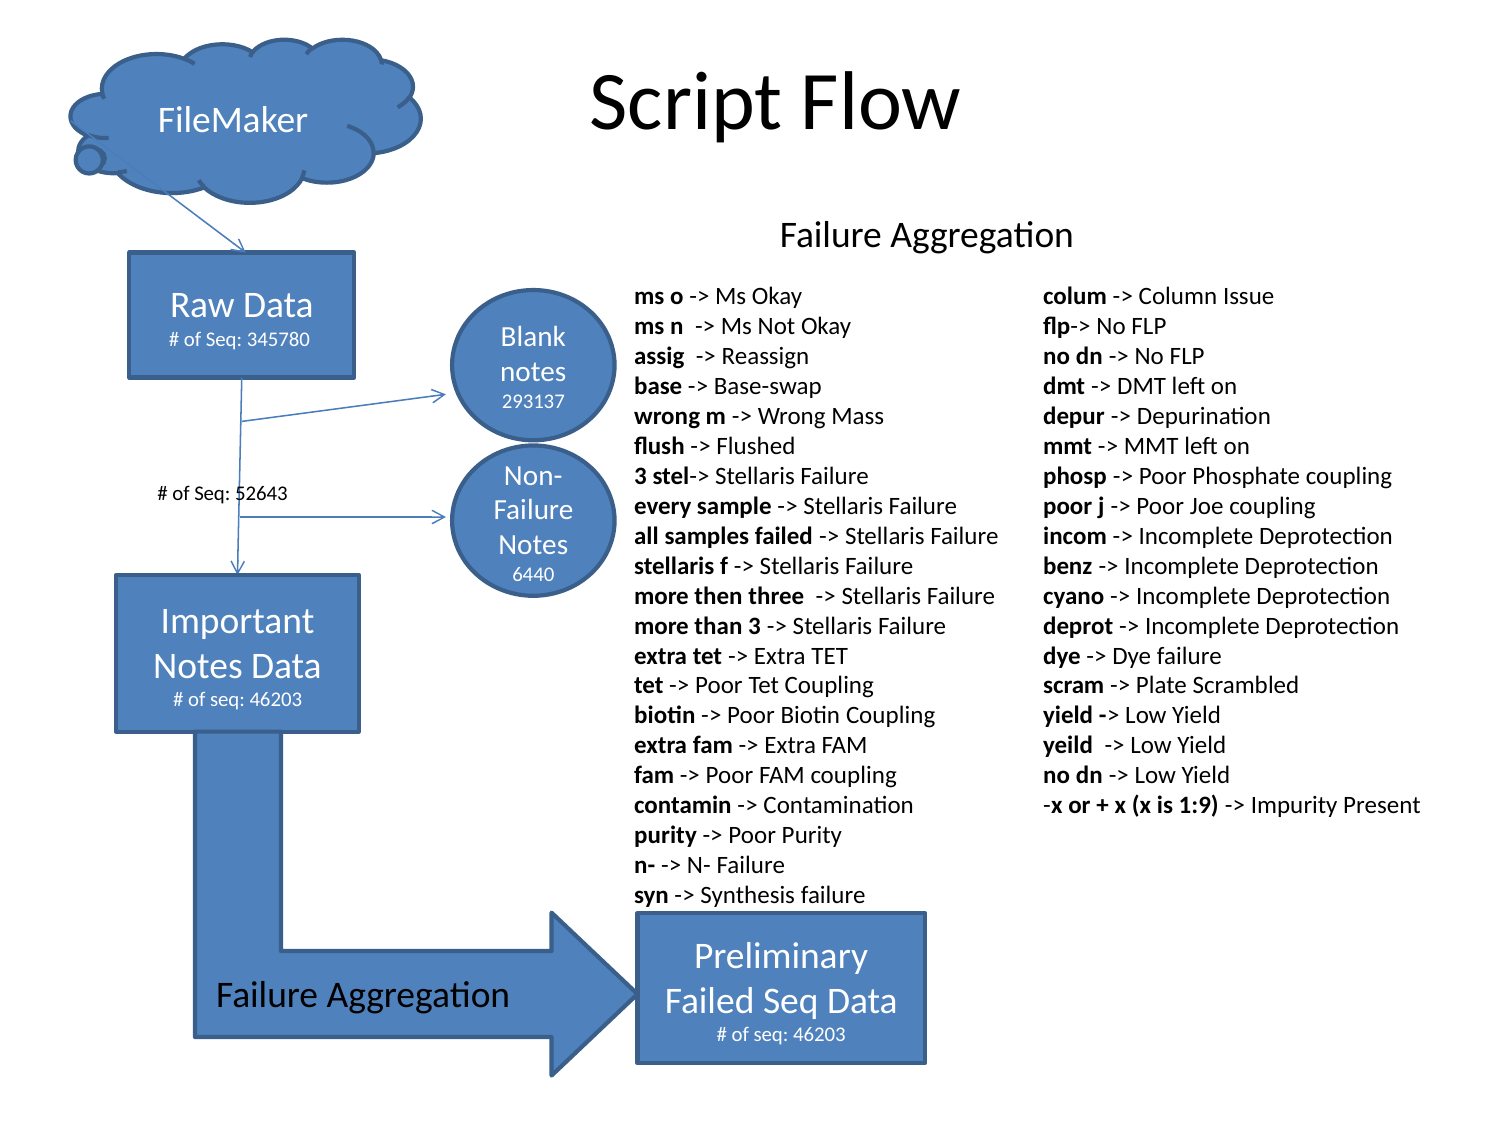

FileMaker
Script Flow
Failure Aggregation
Raw Data
# of Seq: 345780
ms o -> Ms Okay
ms n  -> Ms Not Okay
assig  -> Reassign
base -> Base-swap
wrong m -> Wrong Mass
flush -> Flushed
3 stel-> Stellaris Failure
every sample -> Stellaris Failure
all samples failed -> Stellaris Failure
stellaris f -> Stellaris Failure
more then three  -> Stellaris Failure
more than 3 -> Stellaris Failure
extra tet -> Extra TET
tet -> Poor Tet Coupling
biotin -> Poor Biotin Coupling
extra fam -> Extra FAM
fam -> Poor FAM coupling
contamin -> Contamination
purity -> Poor Purity
n- -> N- Failure
syn -> Synthesis failure
colum -> Column Issue
flp-> No FLP
no dn -> No FLP
dmt -> DMT left on
depur -> Depurination
mmt -> MMT left on
phosp -> Poor Phosphate coupling
poor j -> Poor Joe coupling
incom -> Incomplete Deprotection
benz -> Incomplete Deprotection
cyano -> Incomplete Deprotection
deprot -> Incomplete Deprotection
dye -> Dye failure
scram -> Plate Scrambled
yield -> Low Yield
yeild  -> Low Yield
no dn -> Low Yield
-x or + x (x is 1:9) -> Impurity Present

Blank notes
293137
Non-Failure
Notes
6440
# of Seq: 52643
Important Notes Data
# of seq: 46203

Preliminary Failed Seq Data
# of seq: 46203
Failure Aggregation